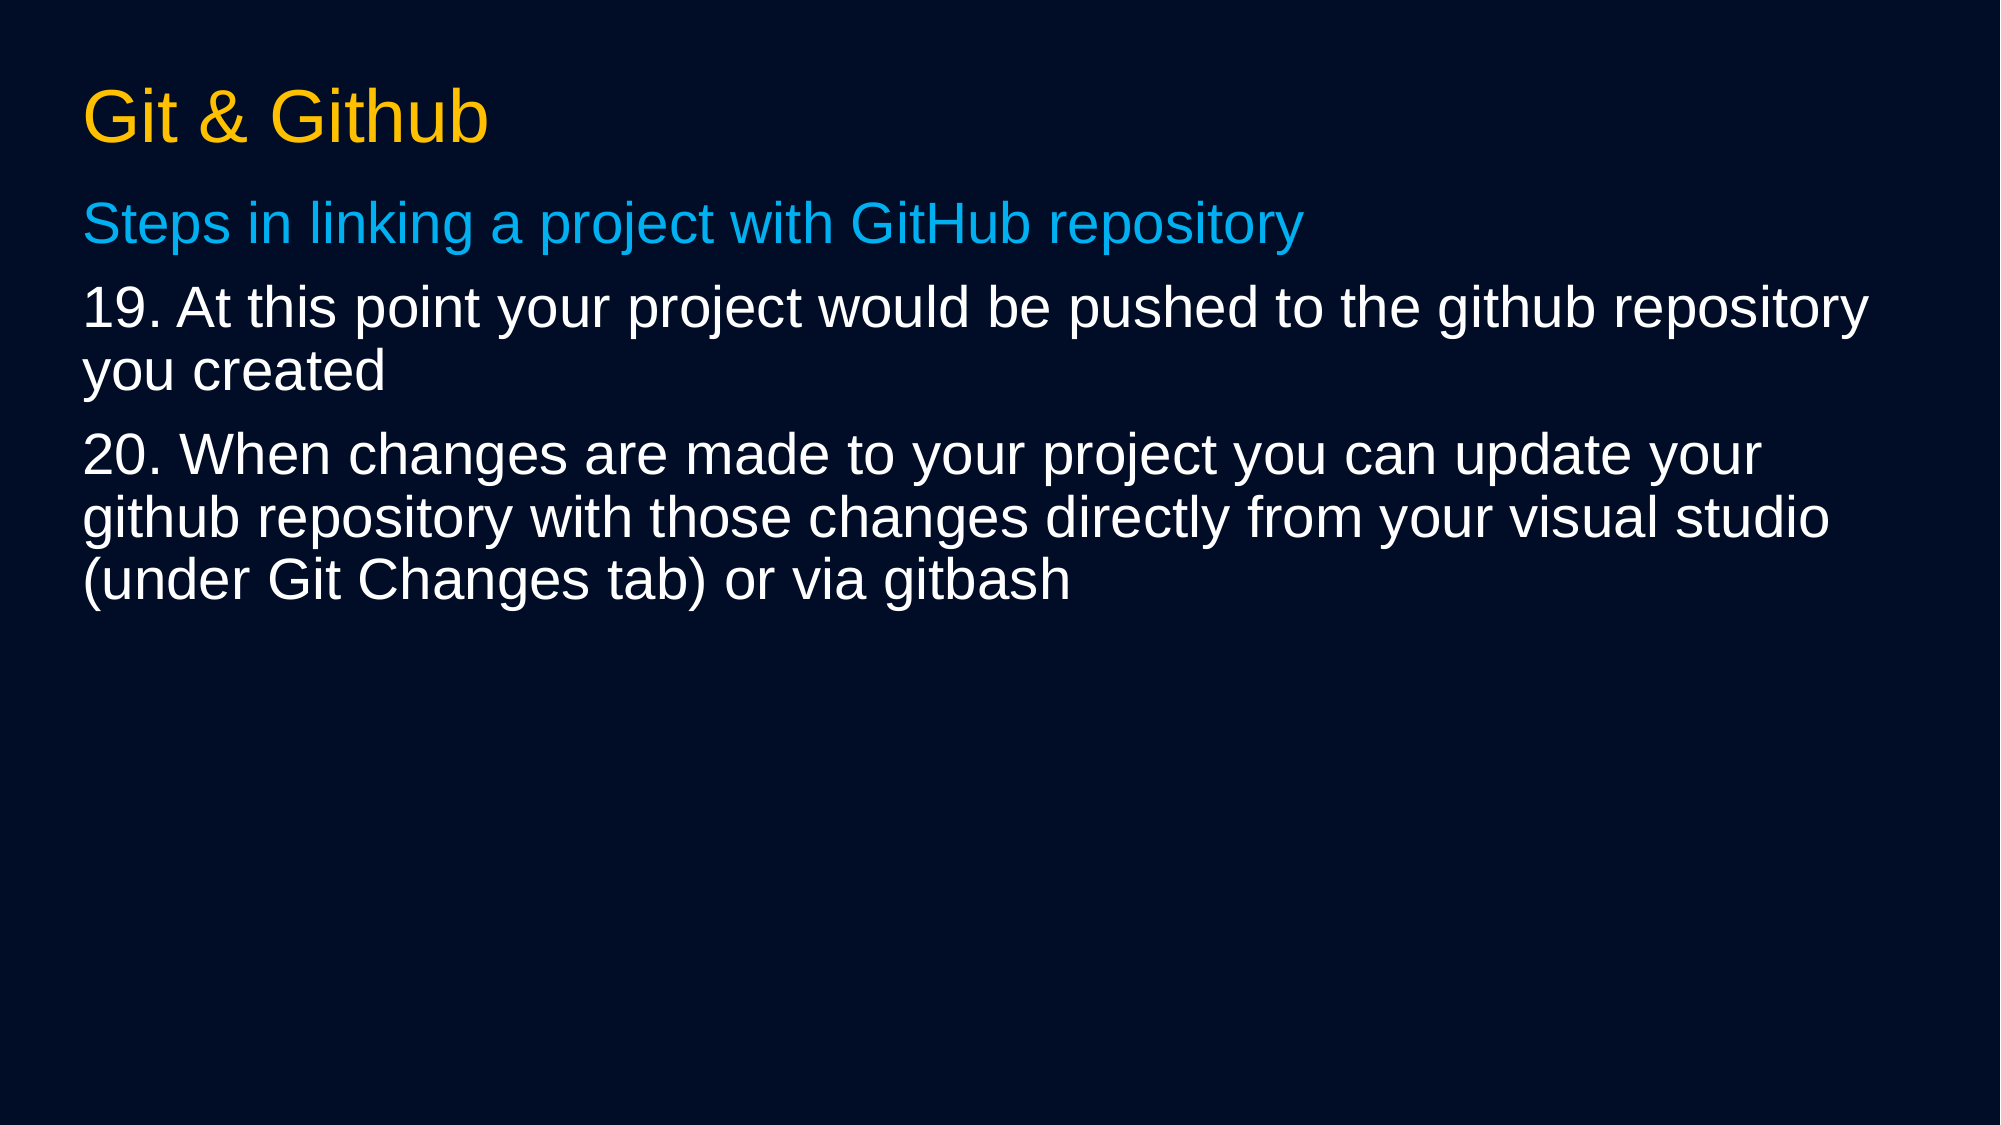

# Git & Github
Steps in linking a project with GitHub repository
19. At this point your project would be pushed to the github repository you created
20. When changes are made to your project you can update your github repository with those changes directly from your visual studio (under Git Changes tab) or via gitbash